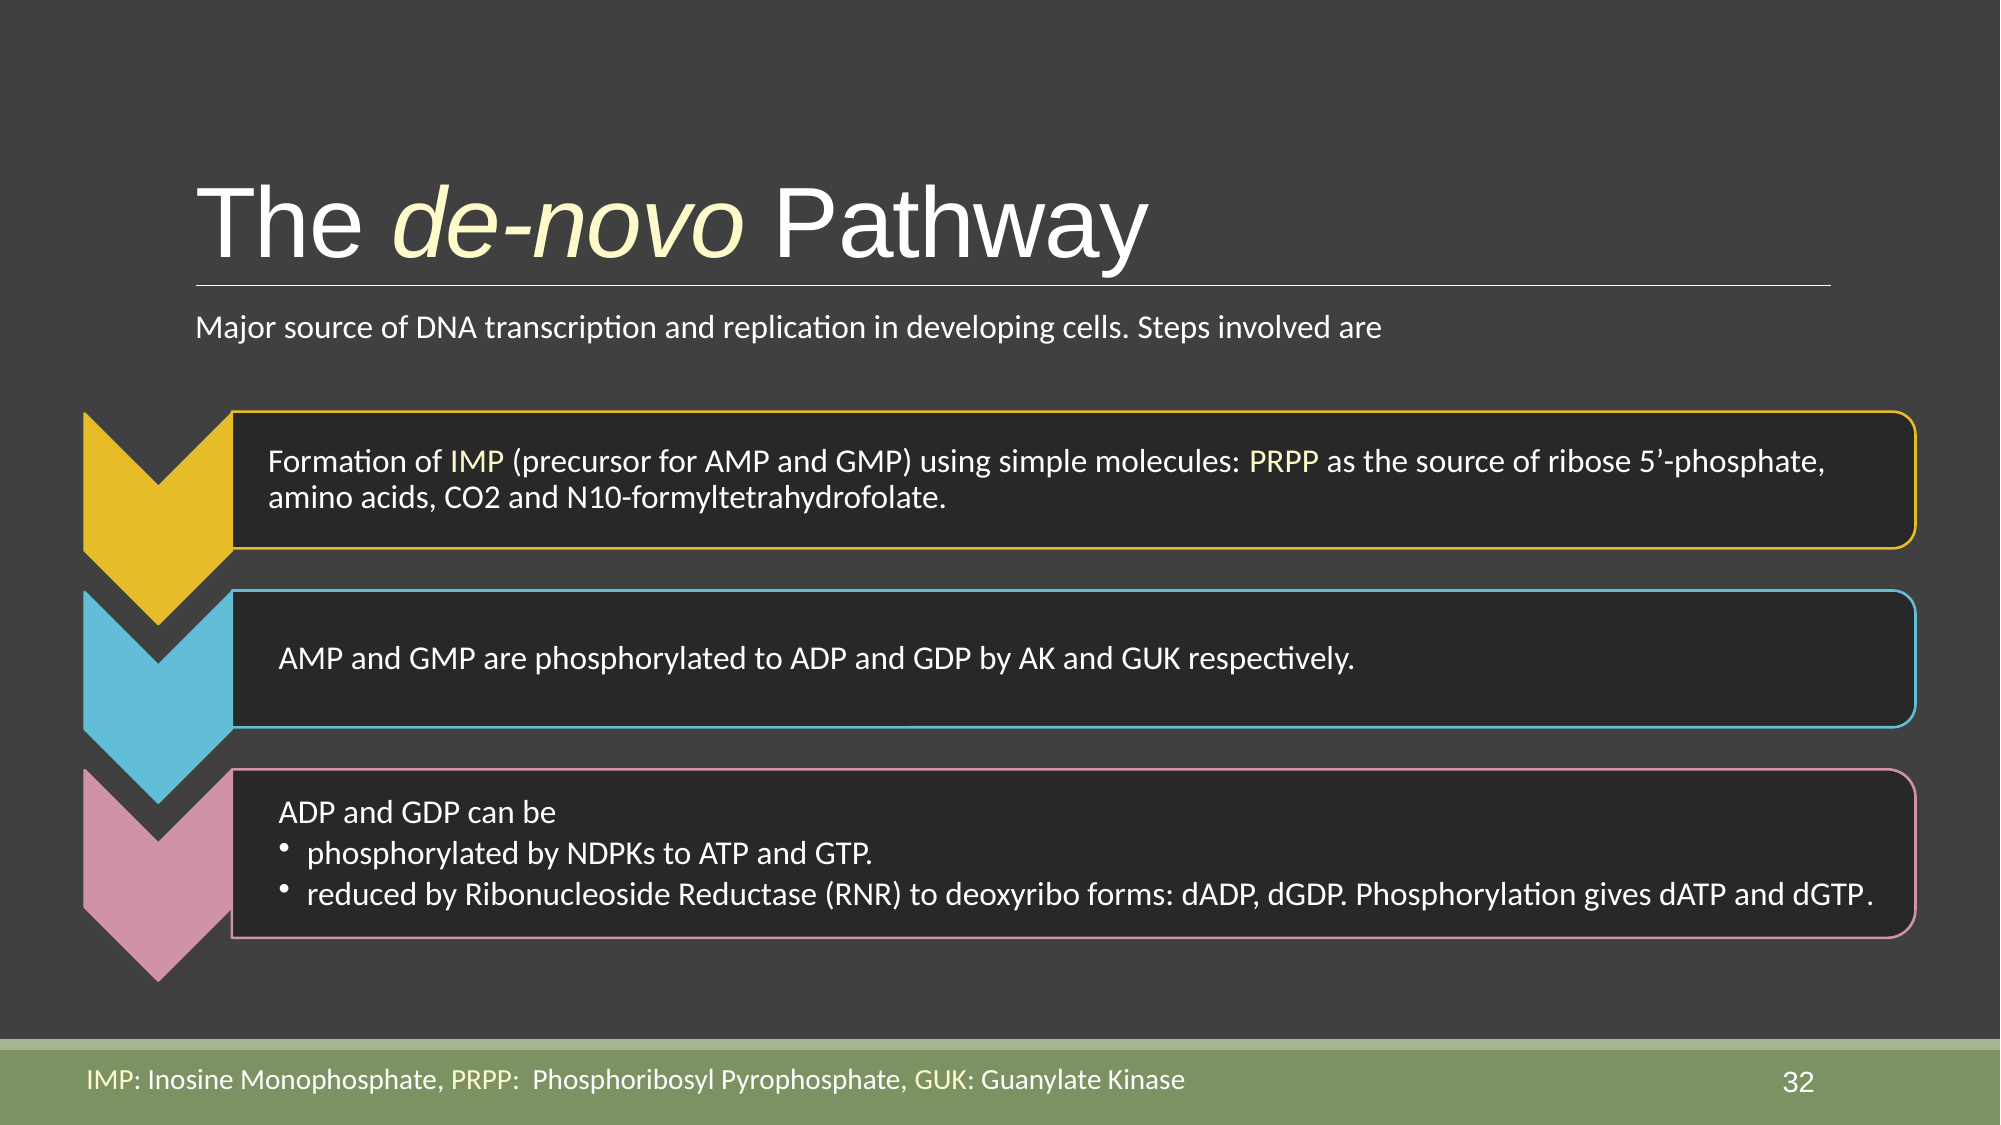

# The de-novo Pathway
Major source of DNA transcription and replication in developing cells. Steps involved are

	Formation of IMP (precursor for AMP and GMP) using simple molecules: PRPP as the source of ribose 5’-phosphate, amino acids, CO2 and N10-formyltetrahydrofolate.

	AMP and GMP are phosphorylated to ADP and GDP by AK and GUK respectively.

	ADP and GDP can be
phosphorylated by NDPKs to ATP and GTP.
reduced by Ribonucleoside Reductase (RNR) to deoxyribo forms: dADP, dGDP. Phosphorylation gives dATP and dGTP.
IMP: Inosine Monophosphate, PRPP:  Phosphoribosyl Pyrophosphate, GUK: Guanylate Kinase
32